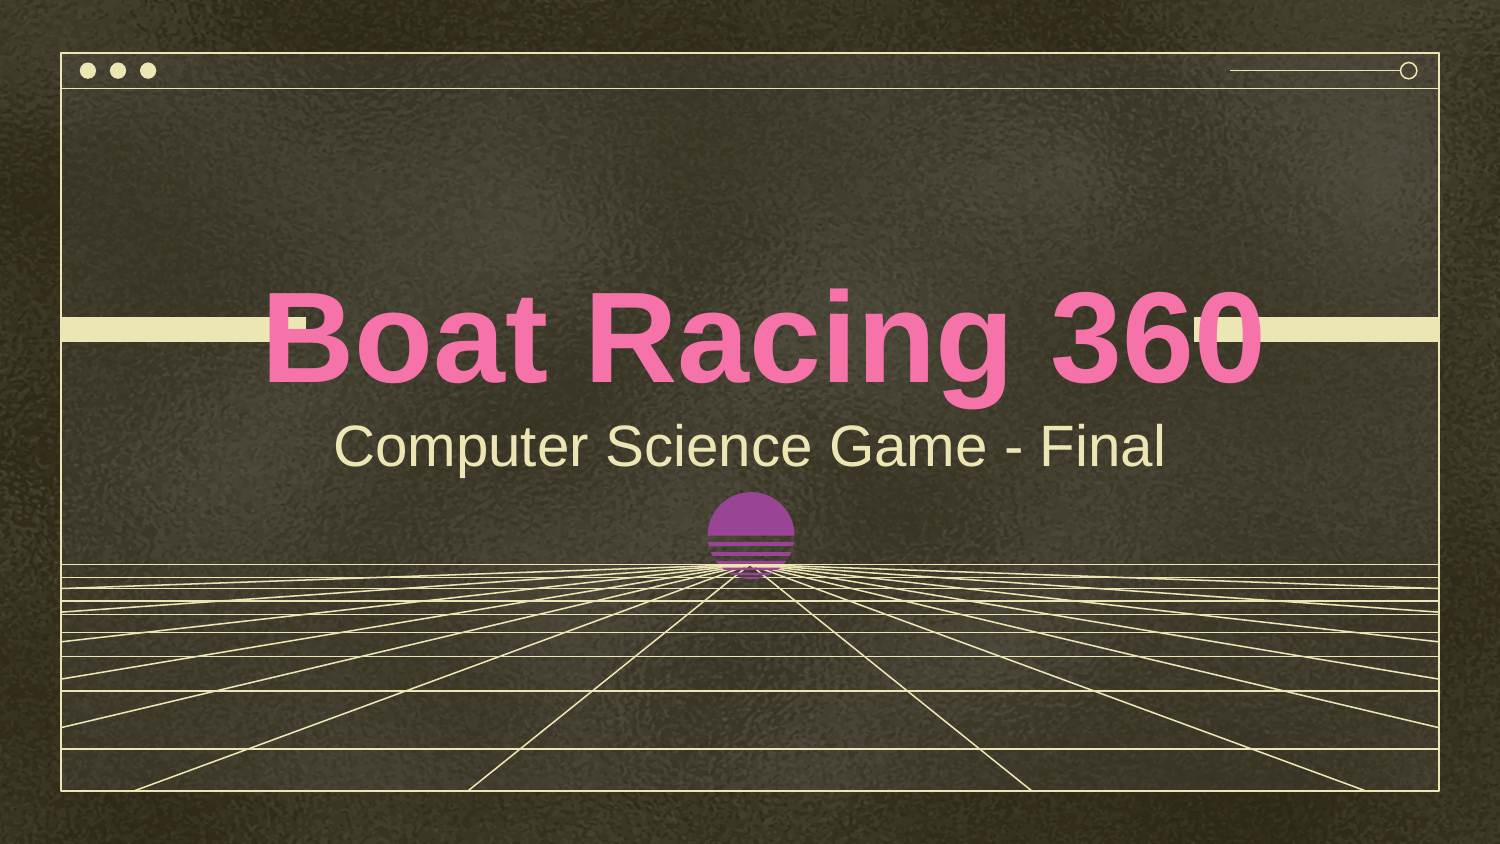

# Boat Racing 360 Computer Science Game - Final